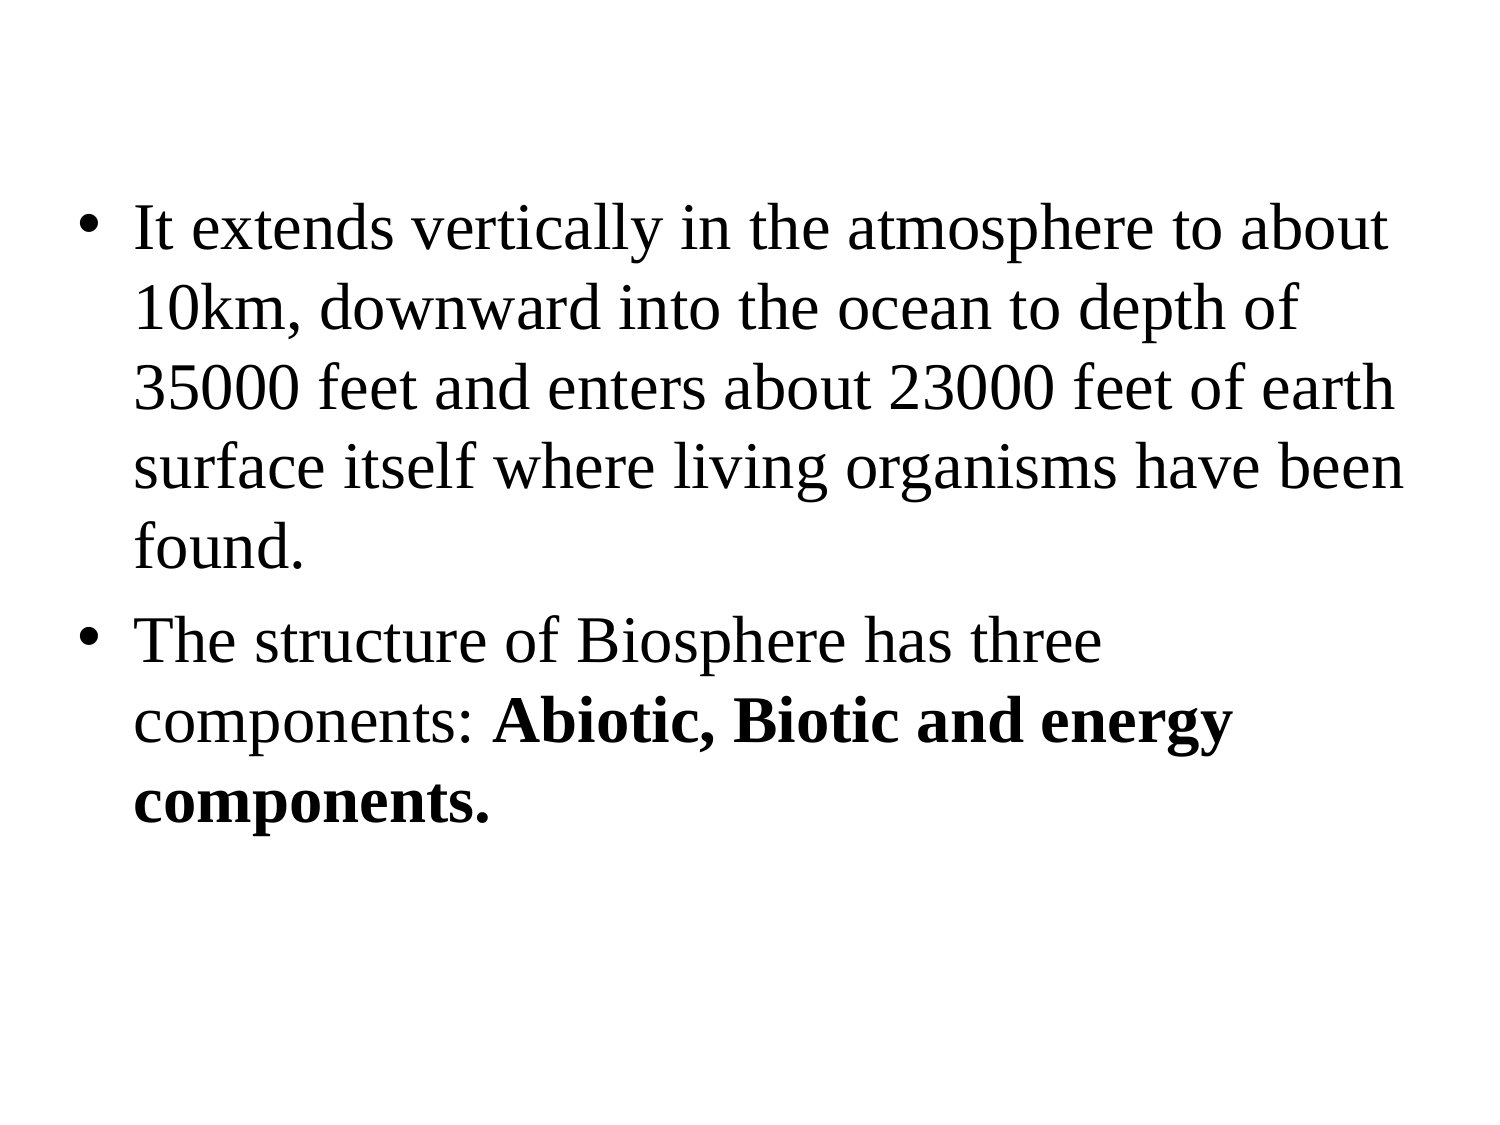

It extends vertically in the atmosphere to about 10km, downward into the ocean to depth of 35000 feet and enters about 23000 feet of earth surface itself where living organisms have been found.
The structure of Biosphere has three components: Abiotic, Biotic and energy components.